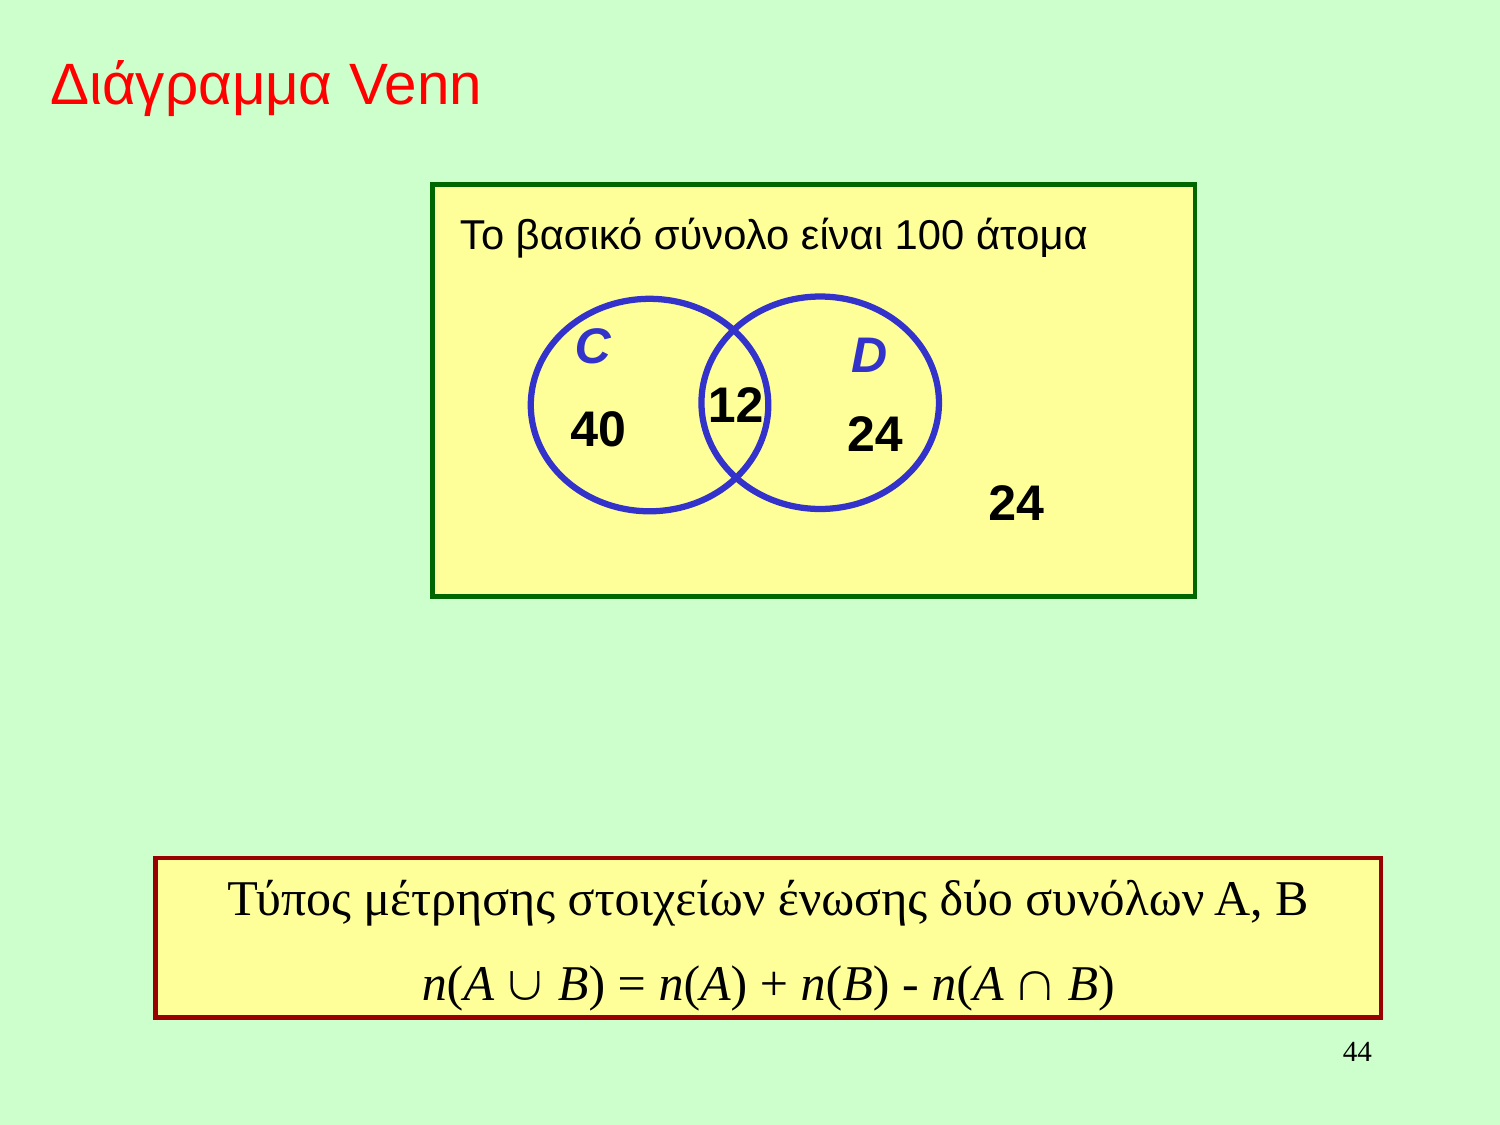

Διάγραμμα Venn

Το βασικό σύνολο είναι 100 άτομα

C
D
12
40
24
24
Τύπος μέτρησης στοιχείων ένωσης δύο συνόλων Α, Β
n(A ∪ B) = n(A) + n(B) - n(A ∩ B)
44